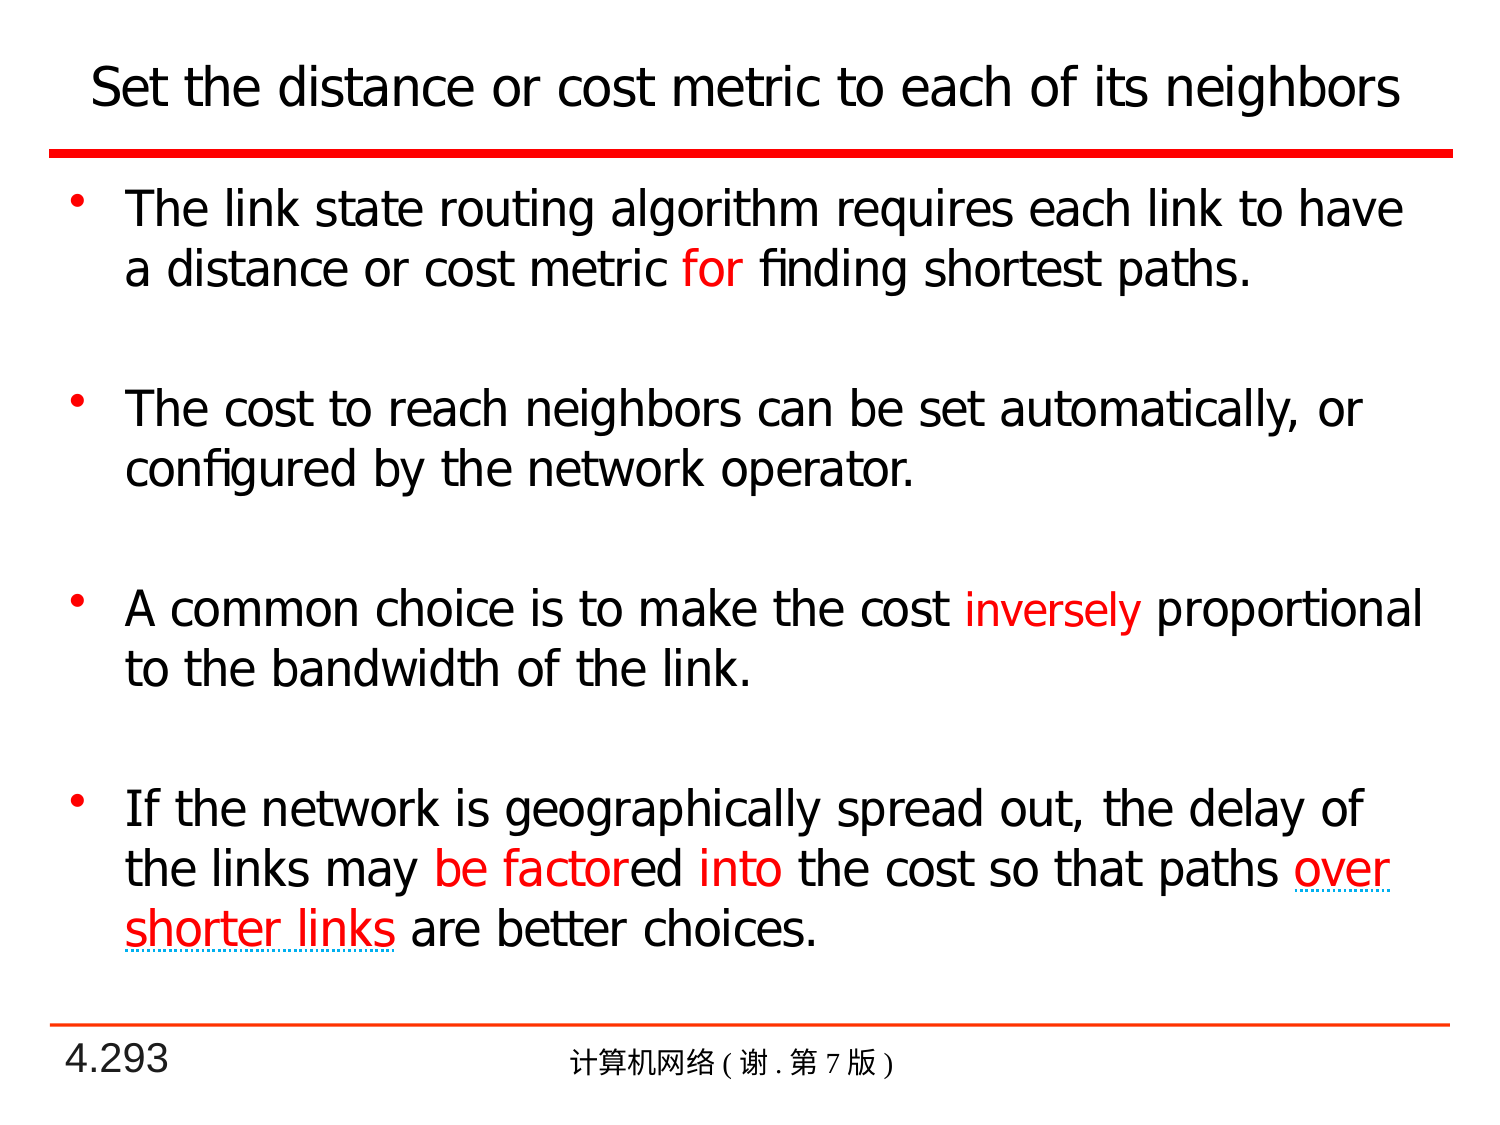

# Set the distance or cost metric to each of its neighbors
The link state routing algorithm requires each link to have a distance or cost metric for finding shortest paths.

The cost to reach neighbors can be set automatically, or configured by the network operator.

A common choice is to make the cost inversely proportional to the bandwidth of the link.

If the network is geographically spread out, the delay of the links may be factored into the cost so that paths over shorter links are better choices.